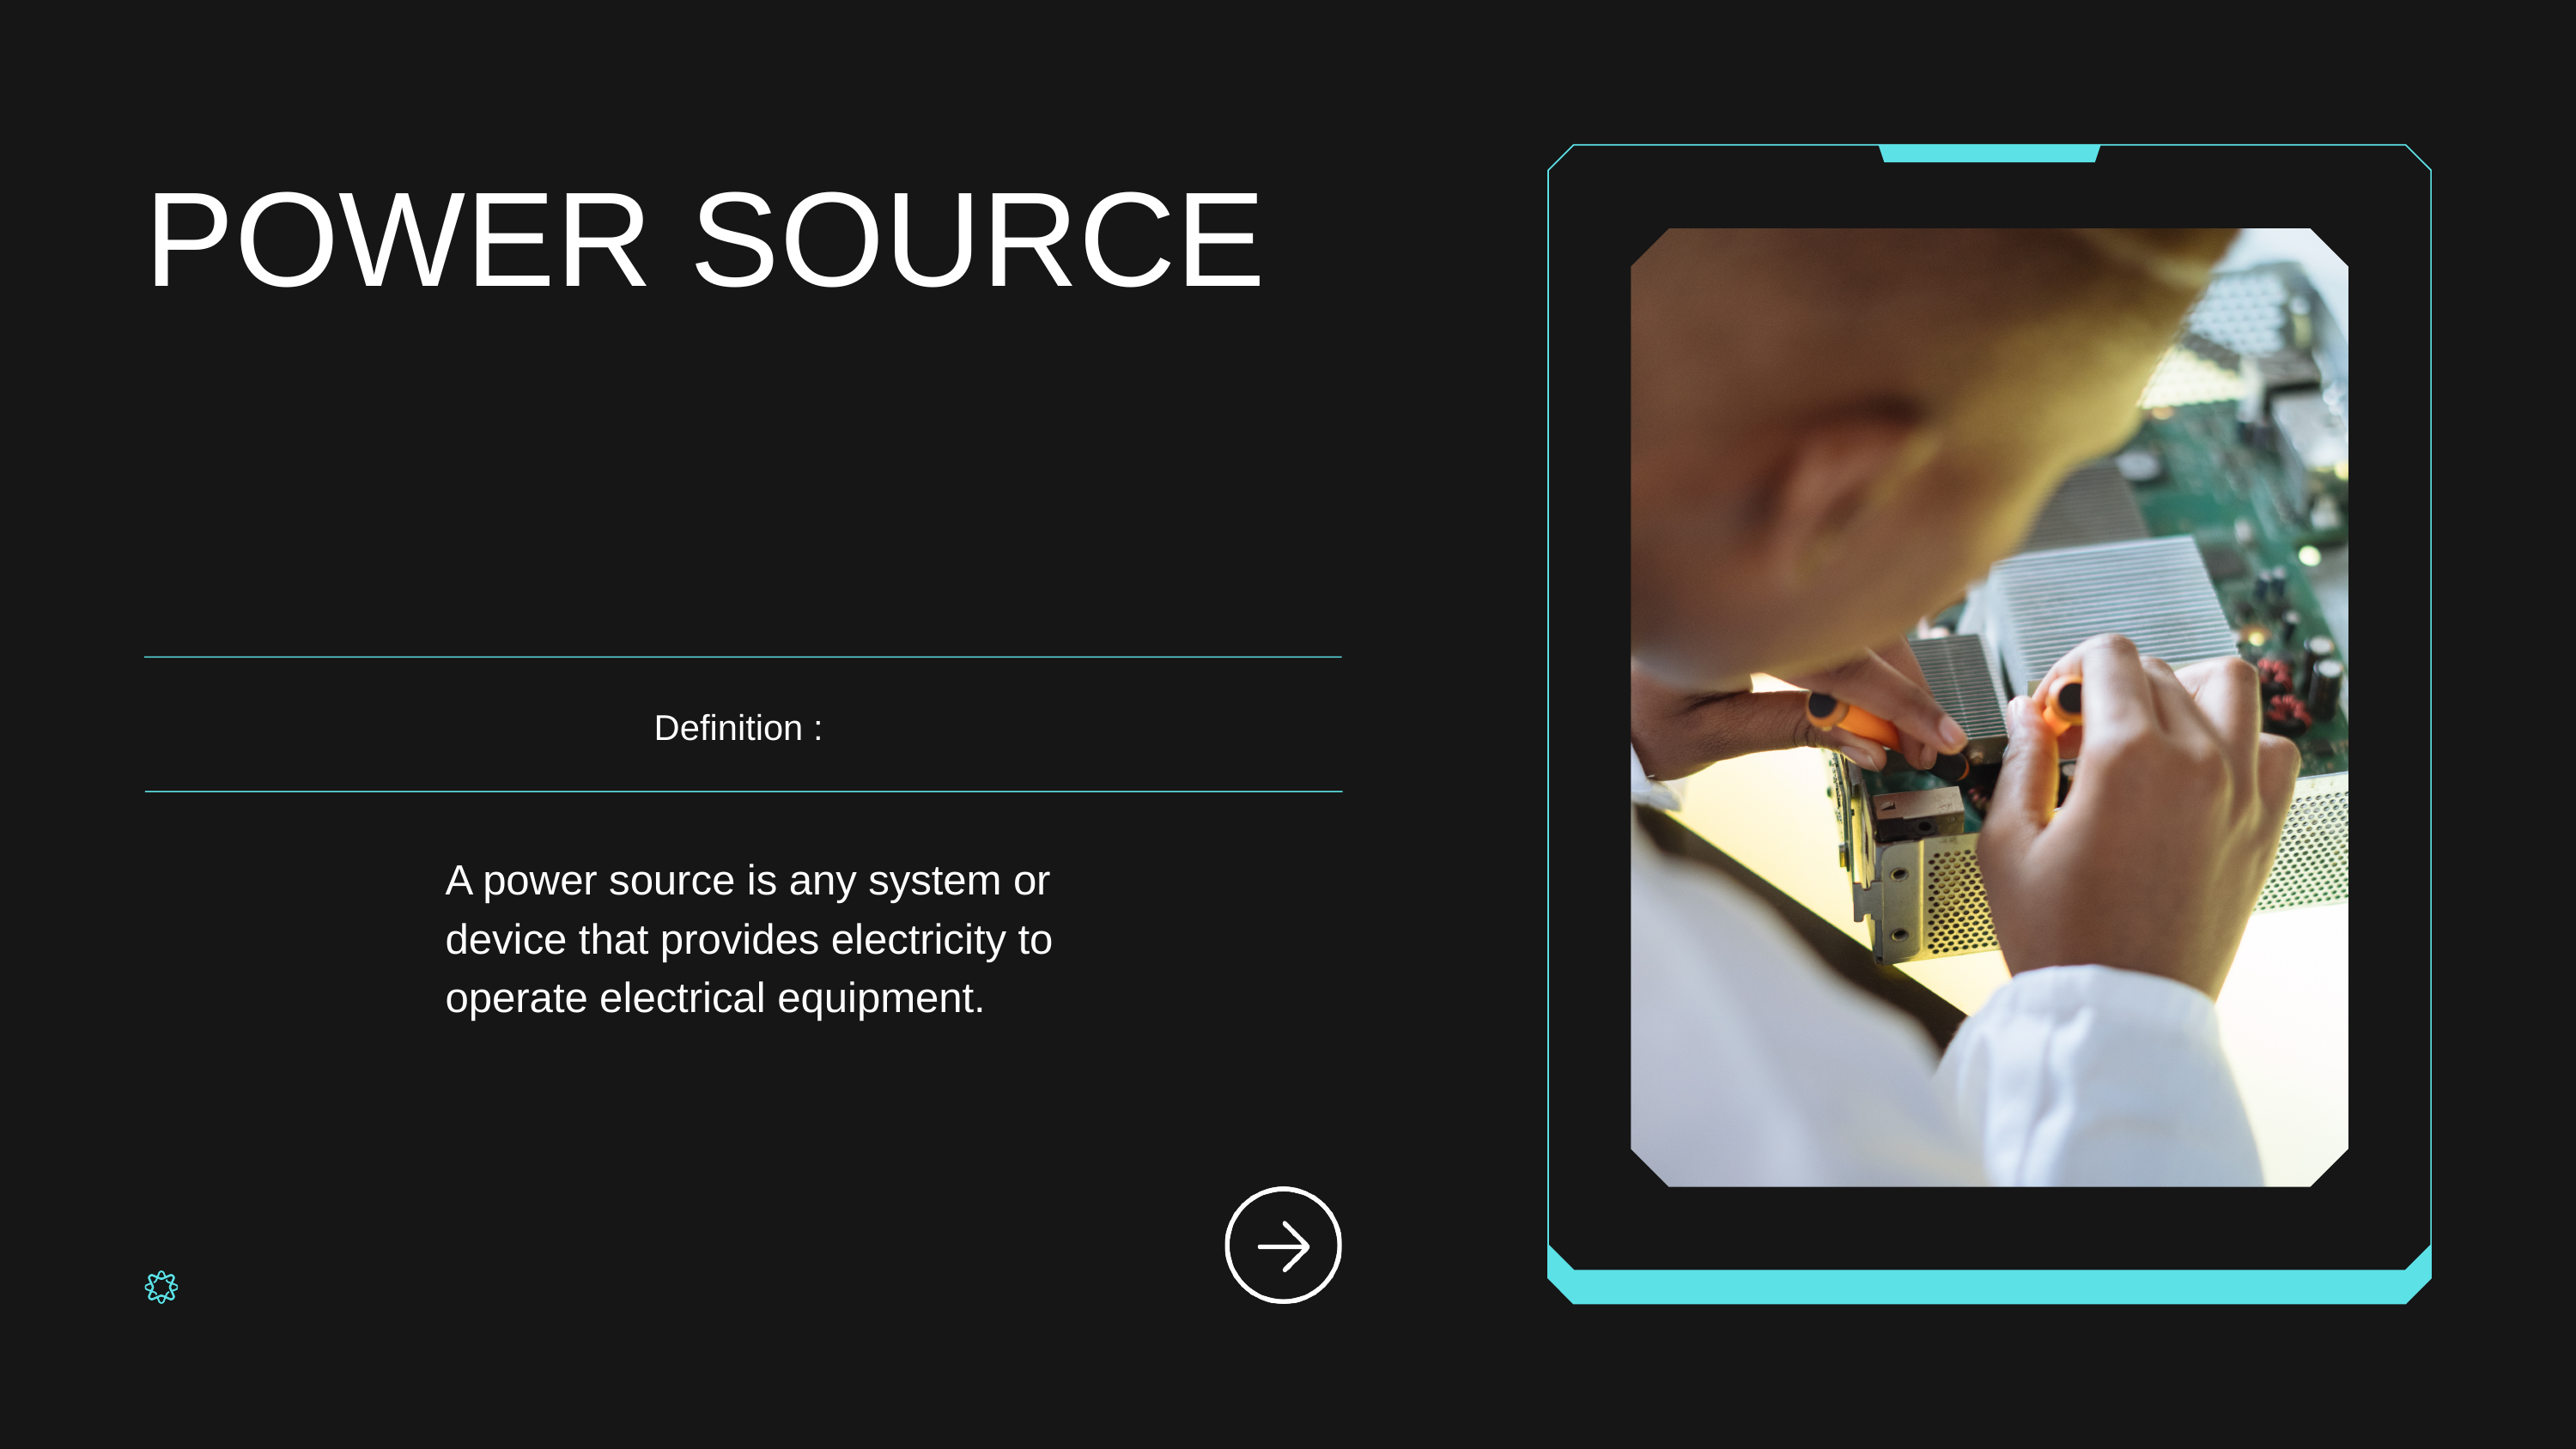

POWER SOURCE

Definition :

A power source is any system or device that provides electricity to operate electrical equipment.